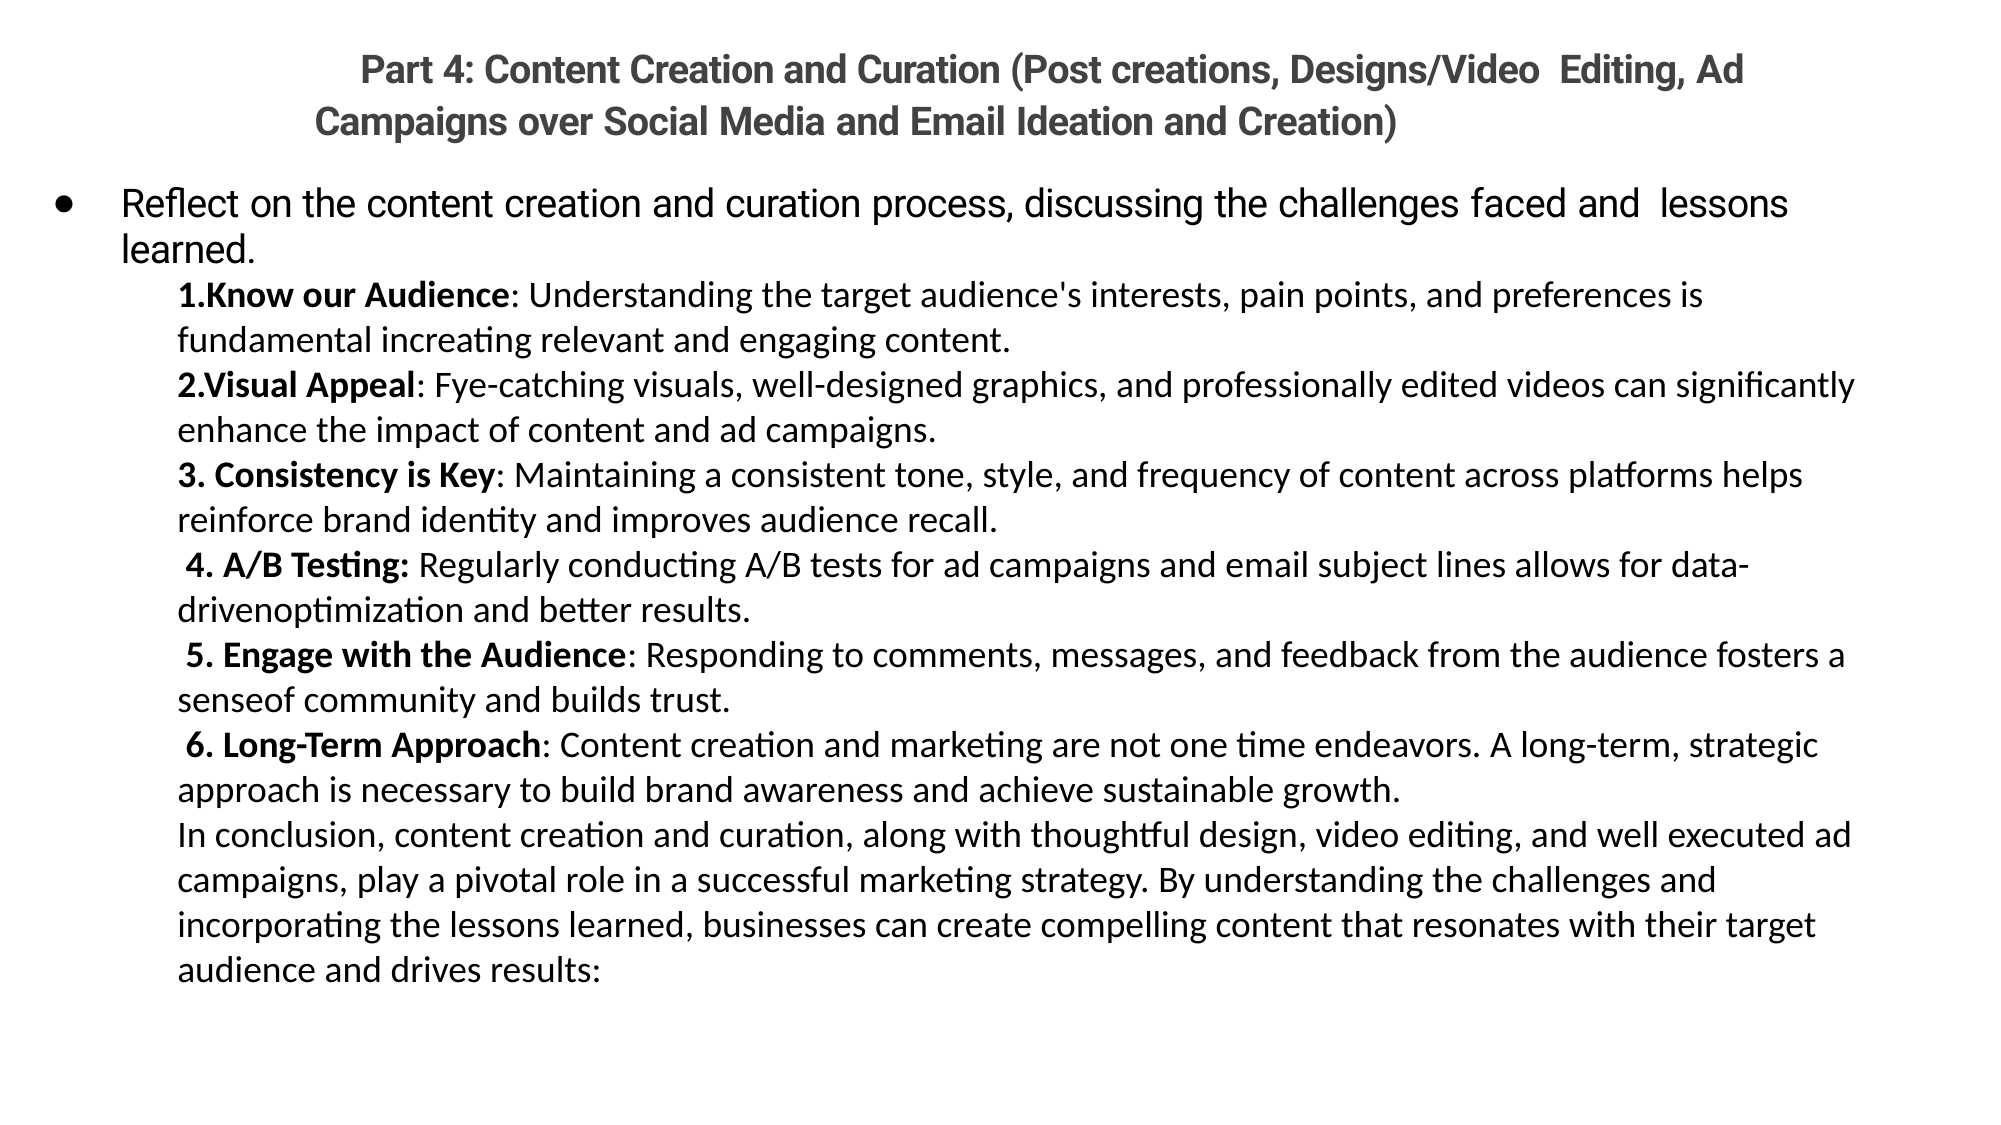

# Part 4: Content Creation and Curation (Post creations, Designs/Video  Editing, Ad Campaigns over Social Media and Email Ideation and Creation)
Reflect on the content creation and curation process, discussing the challenges faced and  lessons learned.
1.Know our Audience: Understanding the target audience's interests, pain points, and preferences is fundamental increating relevant and engaging content.
2.Visual Appeal: Fye-catching visuals, well-designed graphics, and professionally edited videos can significantly enhance the impact of content and ad campaigns.
3. Consistency is Key: Maintaining a consistent tone, style, and frequency of content across platforms helps reinforce brand identity and improves audience recall.
 4. A/B Testing: Regularly conducting A/B tests for ad campaigns and email subject lines allows for data-drivenoptimization and better results.
 5. Engage with the Audience: Responding to comments, messages, and feedback from the audience fosters a senseof community and builds trust.
 6. Long-Term Approach: Content creation and marketing are not one time endeavors. A long-term, strategic approach is necessary to build brand awareness and achieve sustainable growth.
In conclusion, content creation and curation, along with thoughtful design, video editing, and well executed ad campaigns, play a pivotal role in a successful marketing strategy. By understanding the challenges and incorporating the lessons learned, businesses can create compelling content that resonates with their target audience and drives results: